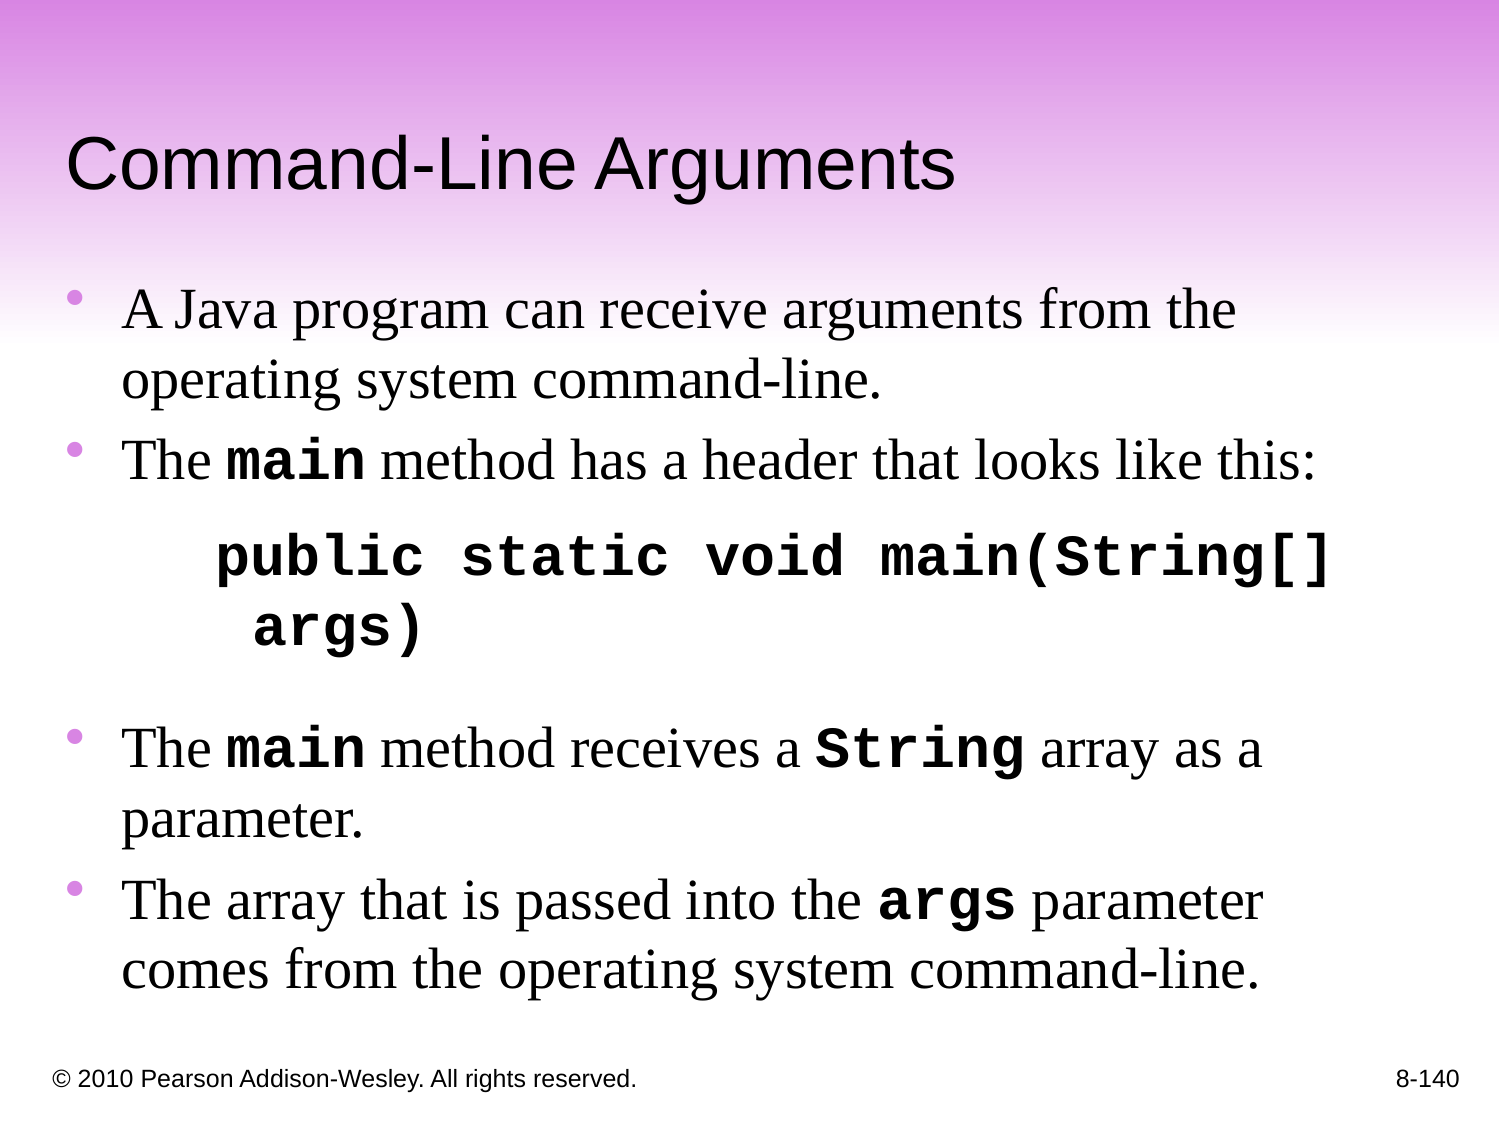

Command-Line Arguments
A Java program can receive arguments from the operating system command-line.
The main method has a header that looks like this:
public static void main(String[] args)

The main method receives a String array as a parameter.
The array that is passed into the args parameter comes from the operating system command-line.
8-140